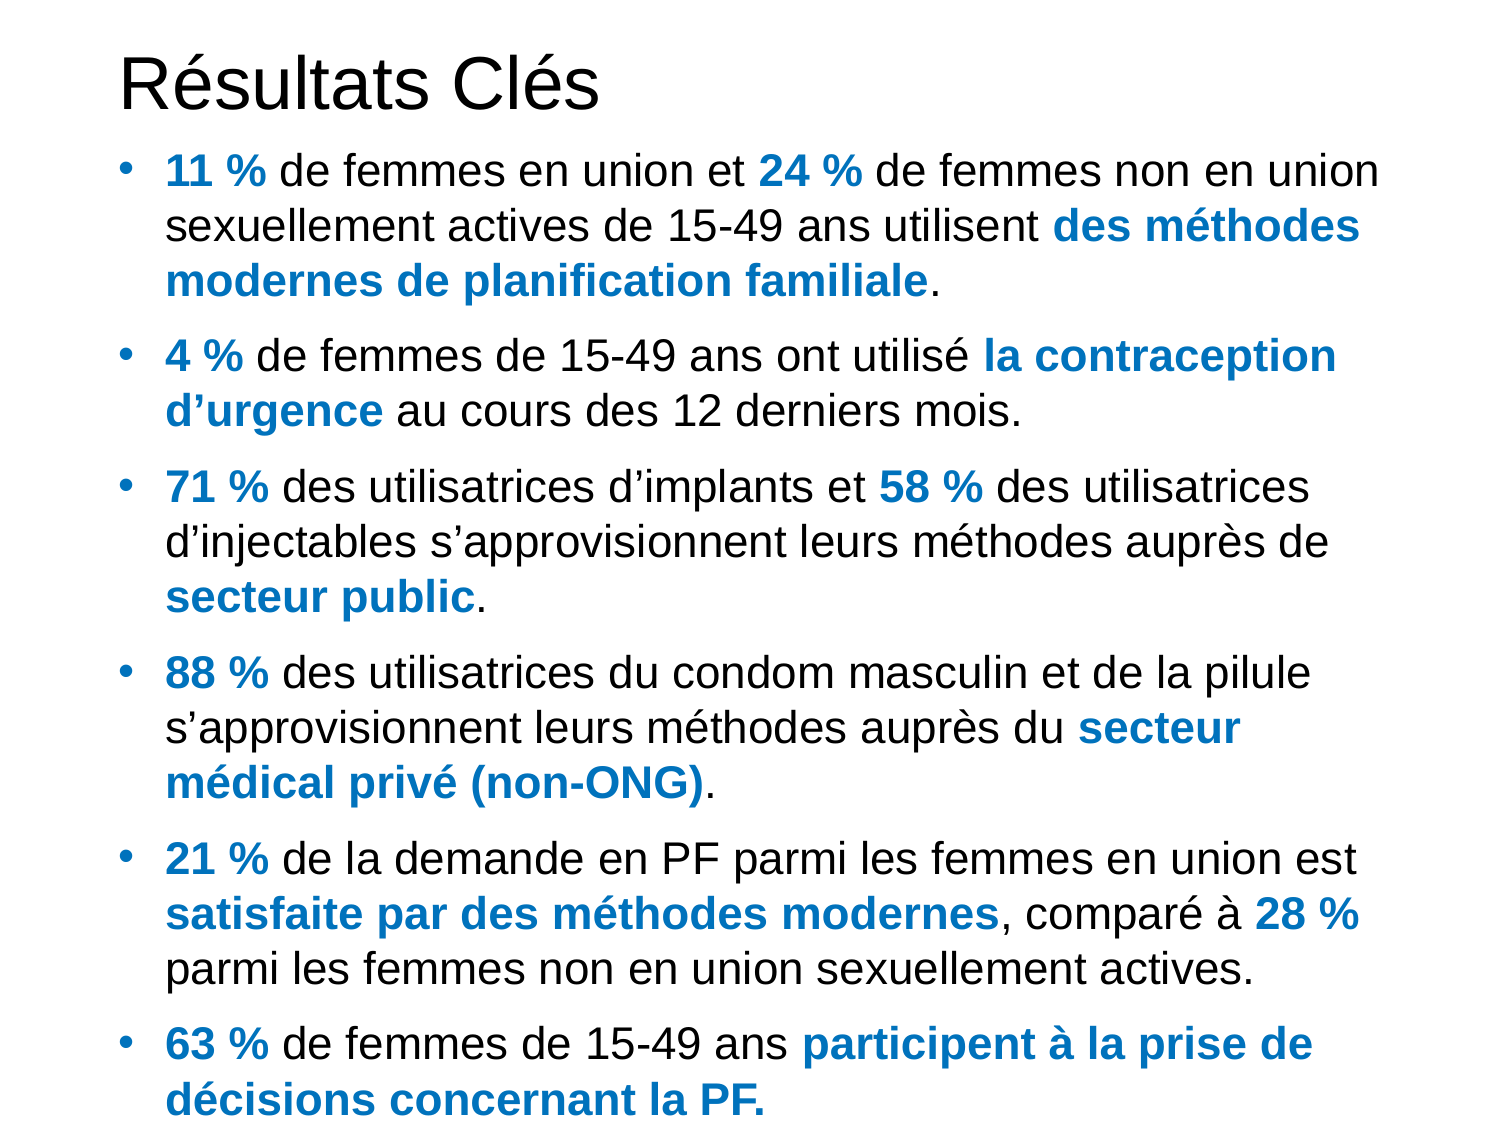

# Résultats Clés
11 % de femmes en union et 24 % de femmes non en union sexuellement actives de 15-49 ans utilisent des méthodes modernes de planification familiale.
4 % de femmes de 15-49 ans ont utilisé la contraception d’urgence au cours des 12 derniers mois.
71 % des utilisatrices d’implants et 58 % des utilisatrices d’injectables s’approvisionnent leurs méthodes auprès de secteur public.
88 % des utilisatrices du condom masculin et de la pilule s’approvisionnent leurs méthodes auprès du secteur médical privé (non-ONG).
21 % de la demande en PF parmi les femmes en union est satisfaite par des méthodes modernes, comparé à 28 % parmi les femmes non en union sexuellement actives.
63 % de femmes de 15-49 ans participent à la prise de décisions concernant la PF.